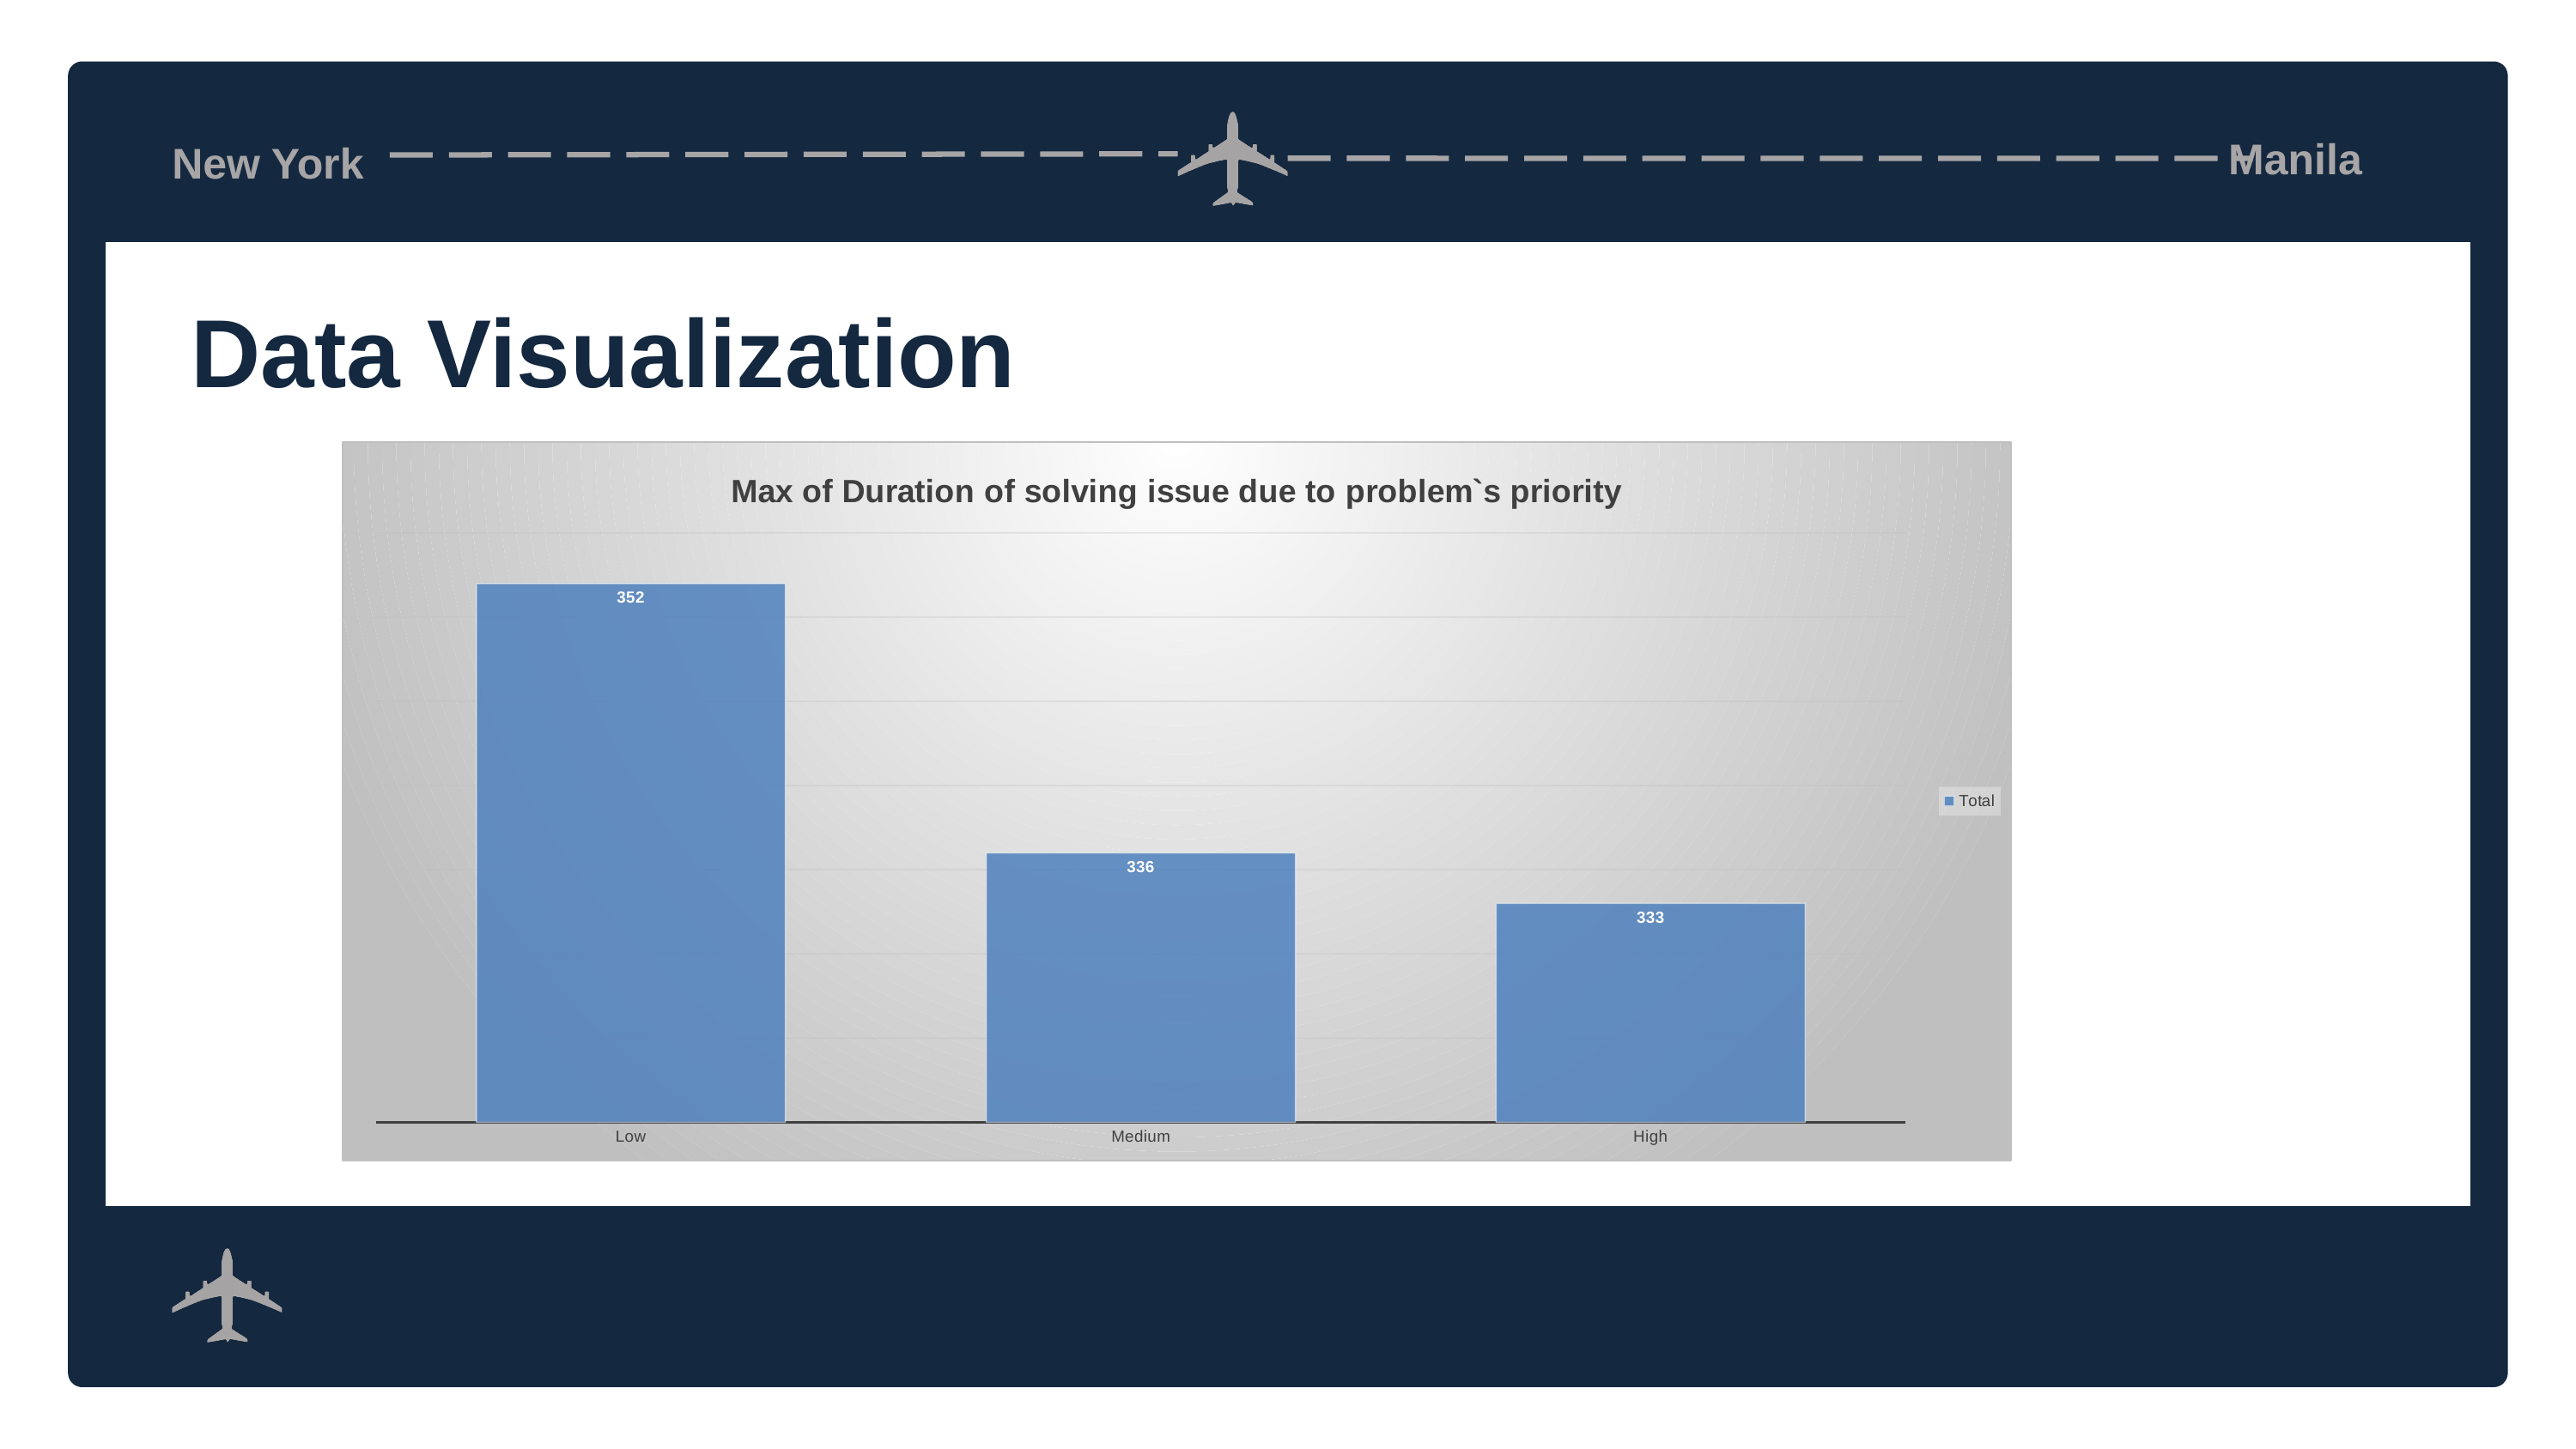

Manila
New York

Data Visualization

### Chart: Max of Duration of solving issue due to problem`s priority

| Category | Total |
|---|---|
| Low | 352.0 |
| Medium | 336.0 |
| High | 333.0 |